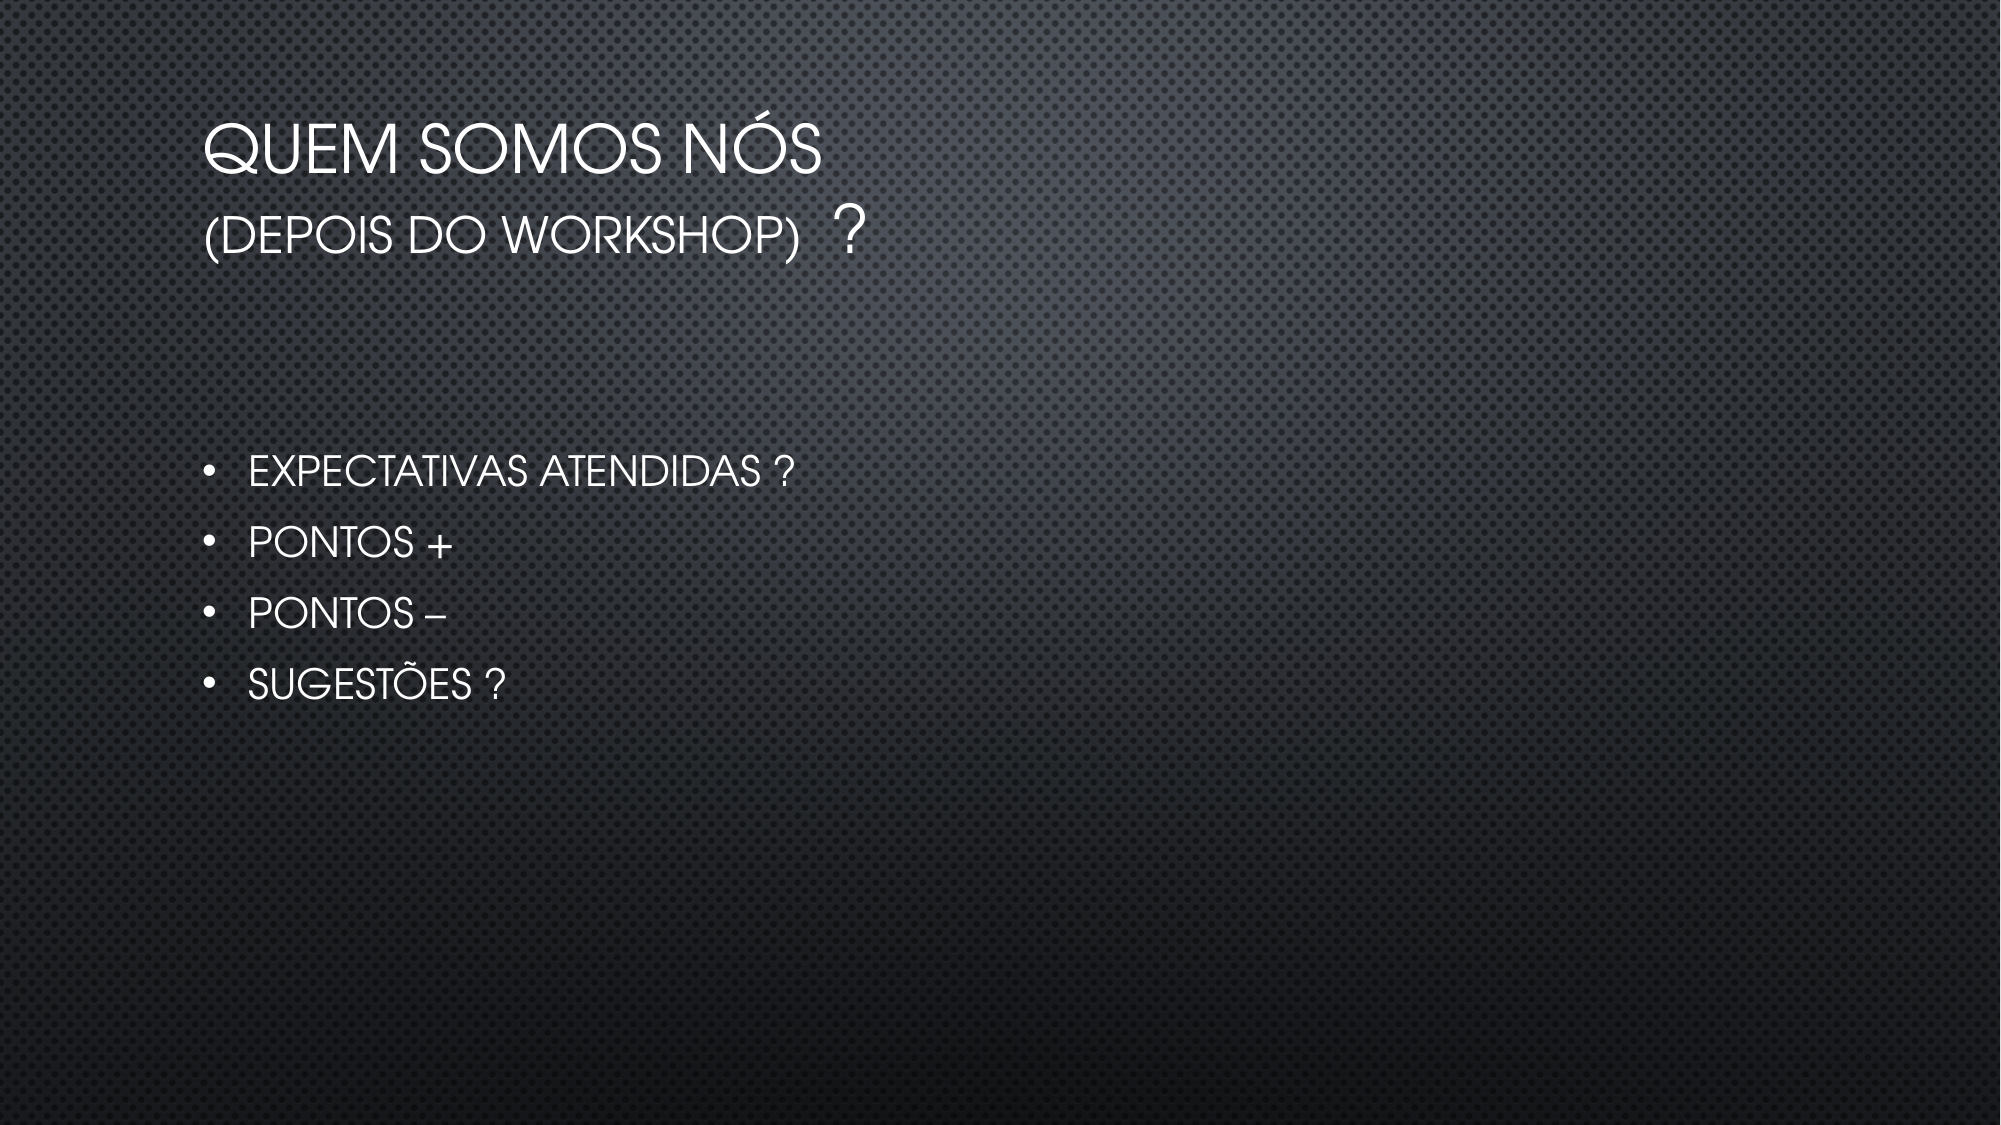

Quem somos nós
(depois do workshop)  ?
Expectativas atendidas ?
Pontos +
Pontos –
Sugestões ?